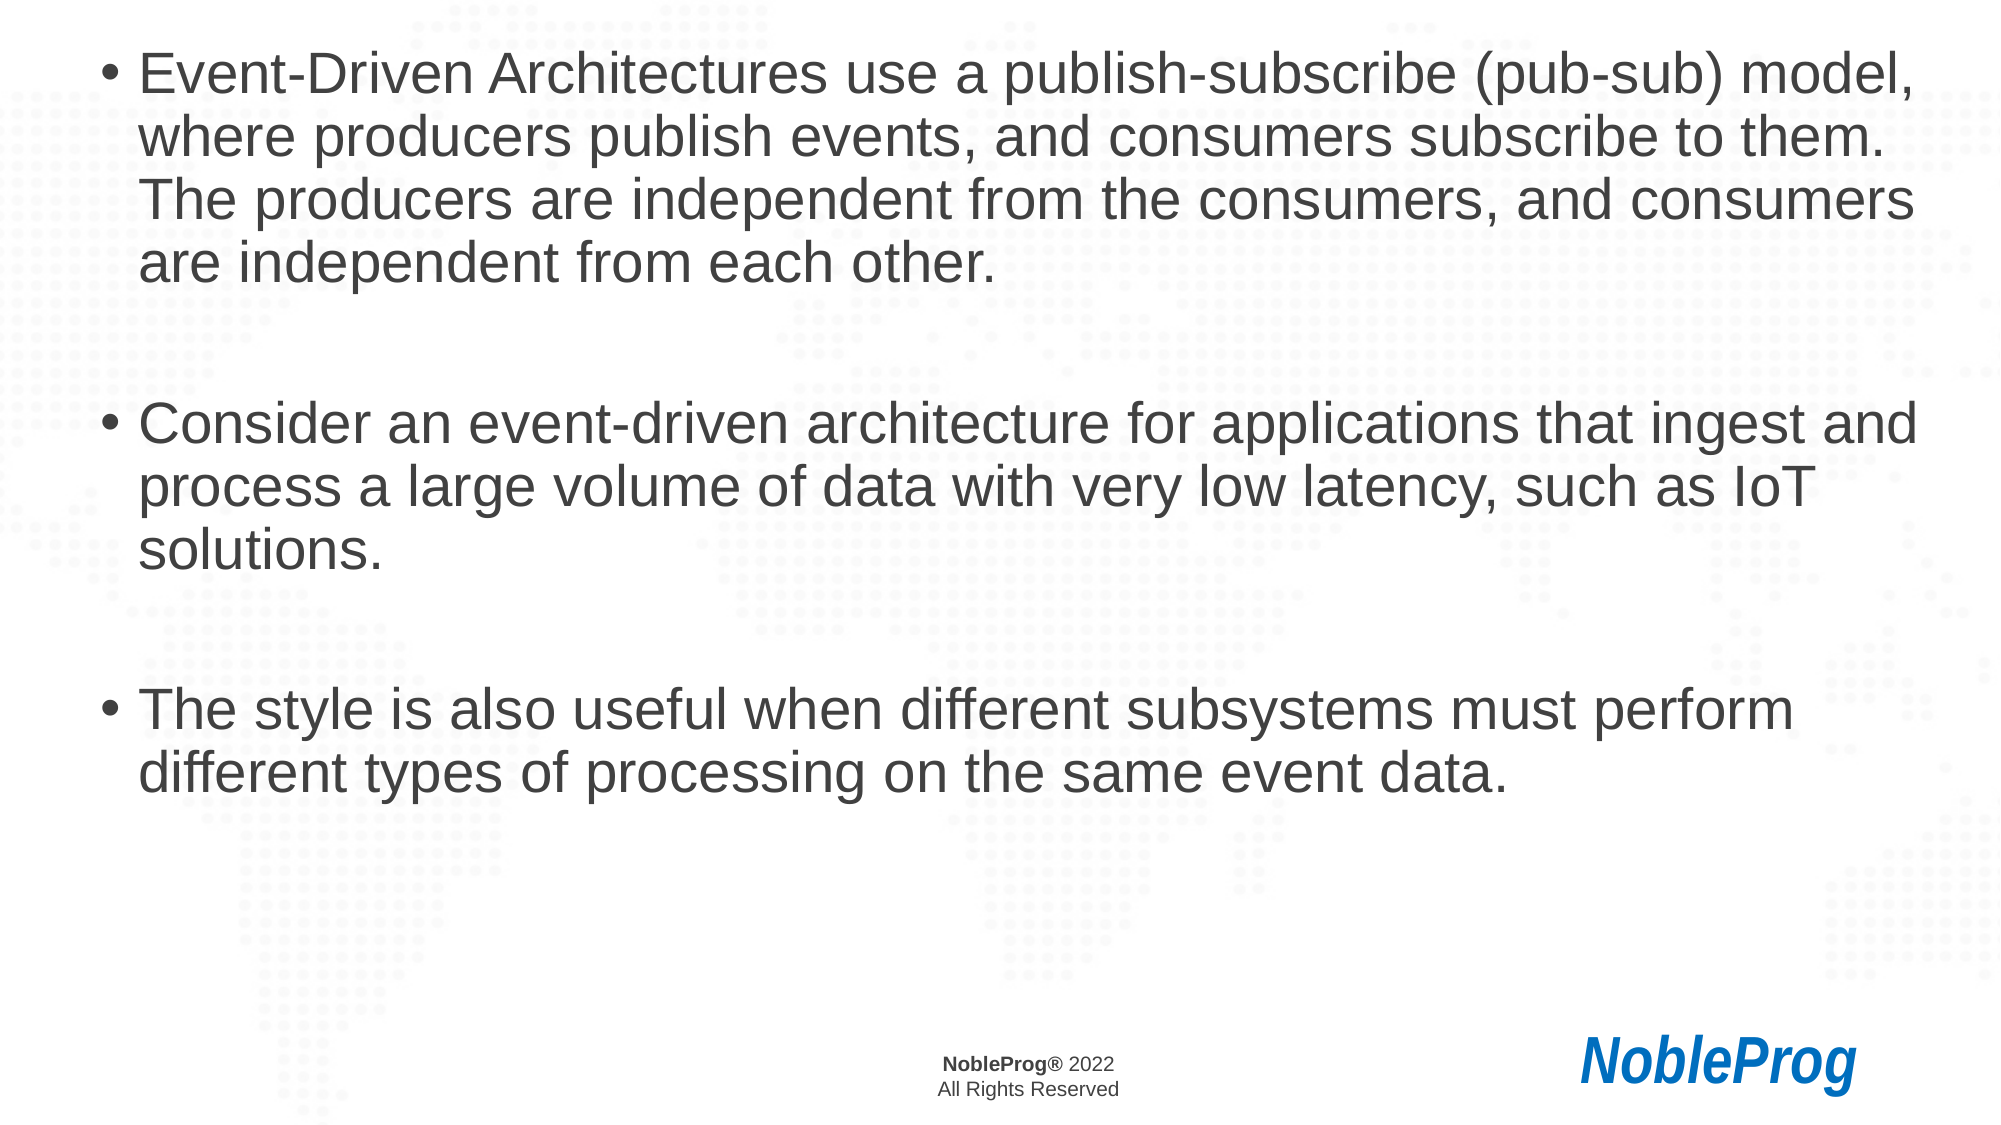

Event-Driven Architectures use a publish-subscribe (pub-sub) model, where producers publish events, and consumers subscribe to them. The producers are independent from the consumers, and consumers are independent from each other.

Consider an event-driven architecture for applications that ingest and process a large volume of data with very low latency, such as IoT solutions.

The style is also useful when different subsystems must perform different types of processing on the same event data.